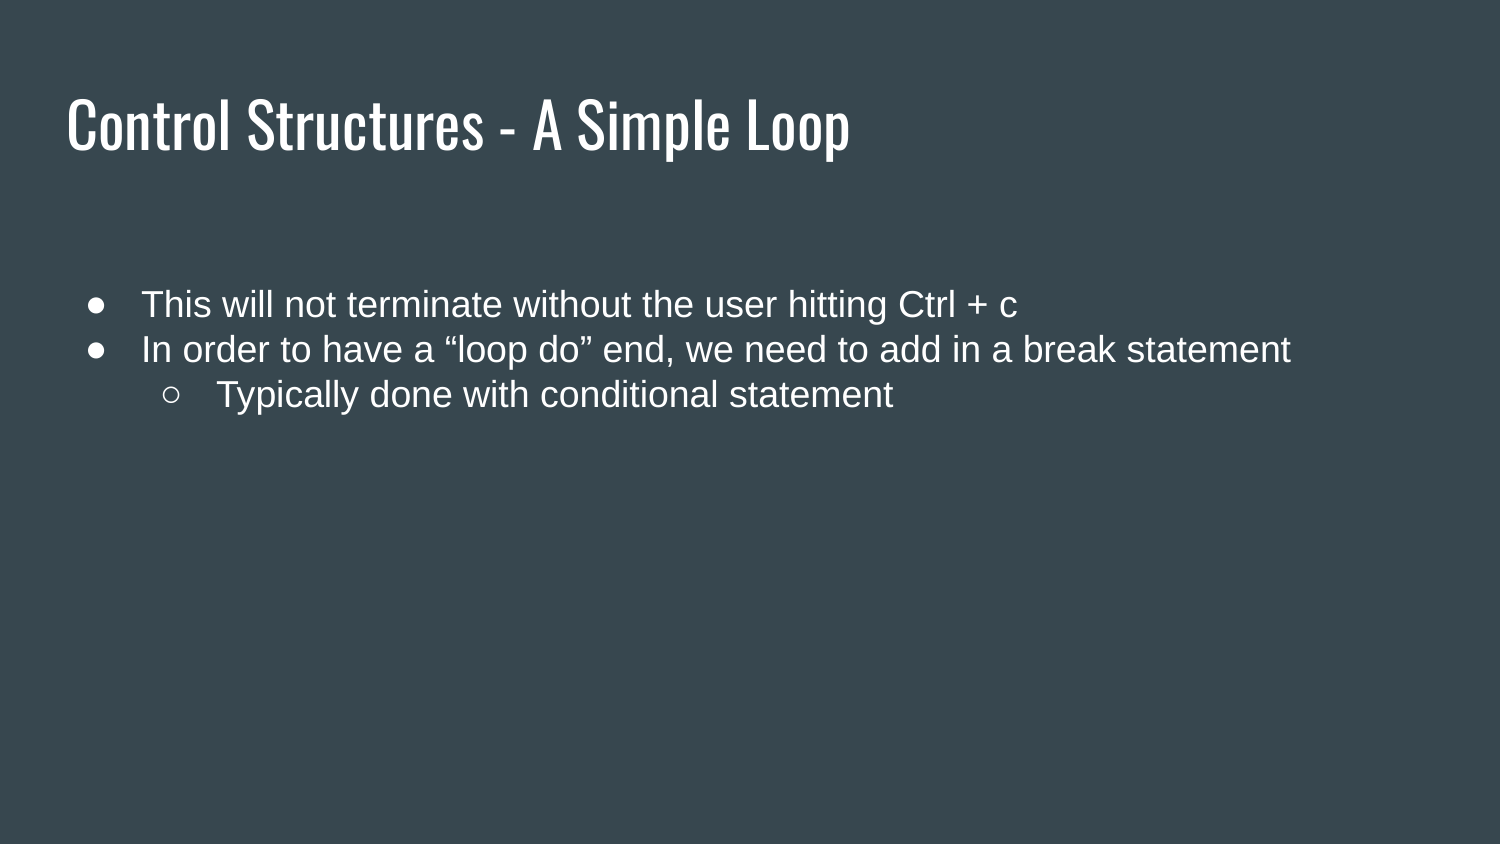

# Control Structures - A Simple Loop
This will not terminate without the user hitting Ctrl + c
In order to have a “loop do” end, we need to add in a break statement
Typically done with conditional statement